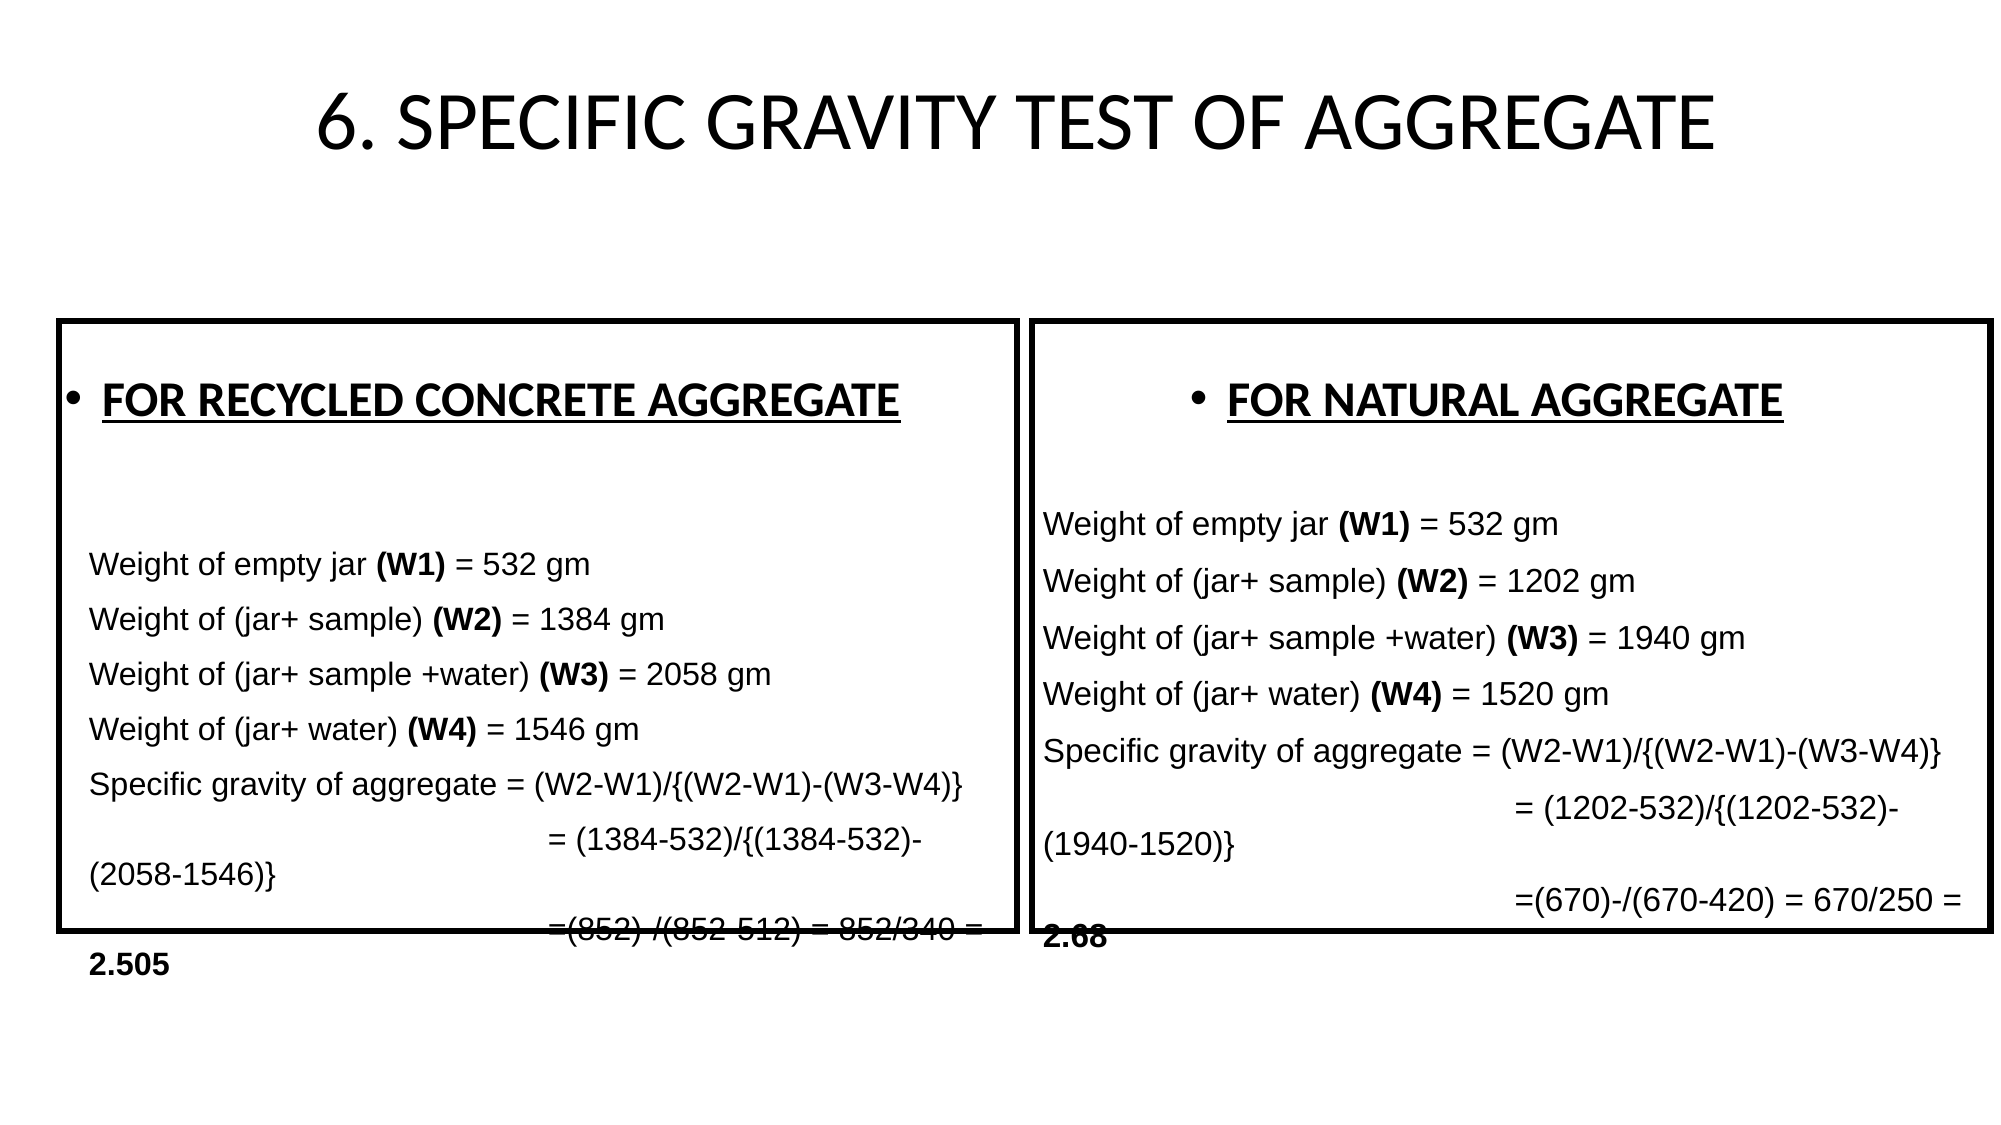

6. SPECIFIC GRAVITY TEST OF AGGREGATE

FOR NATURAL AGGREGATE

FOR RECYCLED CONCRETE AGGREGATE

Weight of empty jar (W1) = 532 gm
Weight of (jar+ sample) (W2) = 1202 gm
Weight of (jar+ sample +water) (W3) = 1940 gm
Weight of (jar+ water) (W4) = 1520 gm
Specific gravity of aggregate = (W2-W1)/{(W2-W1)-(W3-W4)}
                                                   = (1202-532)/{(1202-532)-(1940-1520)}
                                                   =(670)-/(670-420) = 670/250 = 2.68
Weight of empty jar (W1) = 532 gm
Weight of (jar+ sample) (W2) = 1384 gm
Weight of (jar+ sample +water) (W3) = 2058 gm
Weight of (jar+ water) (W4) = 1546 gm
Specific gravity of aggregate = (W2-W1)/{(W2-W1)-(W3-W4)}
                                                   = (1384-532)/{(1384-532)-(2058-1546)}
                                                   =(852)-/(852-512) = 852/340 = 2.505